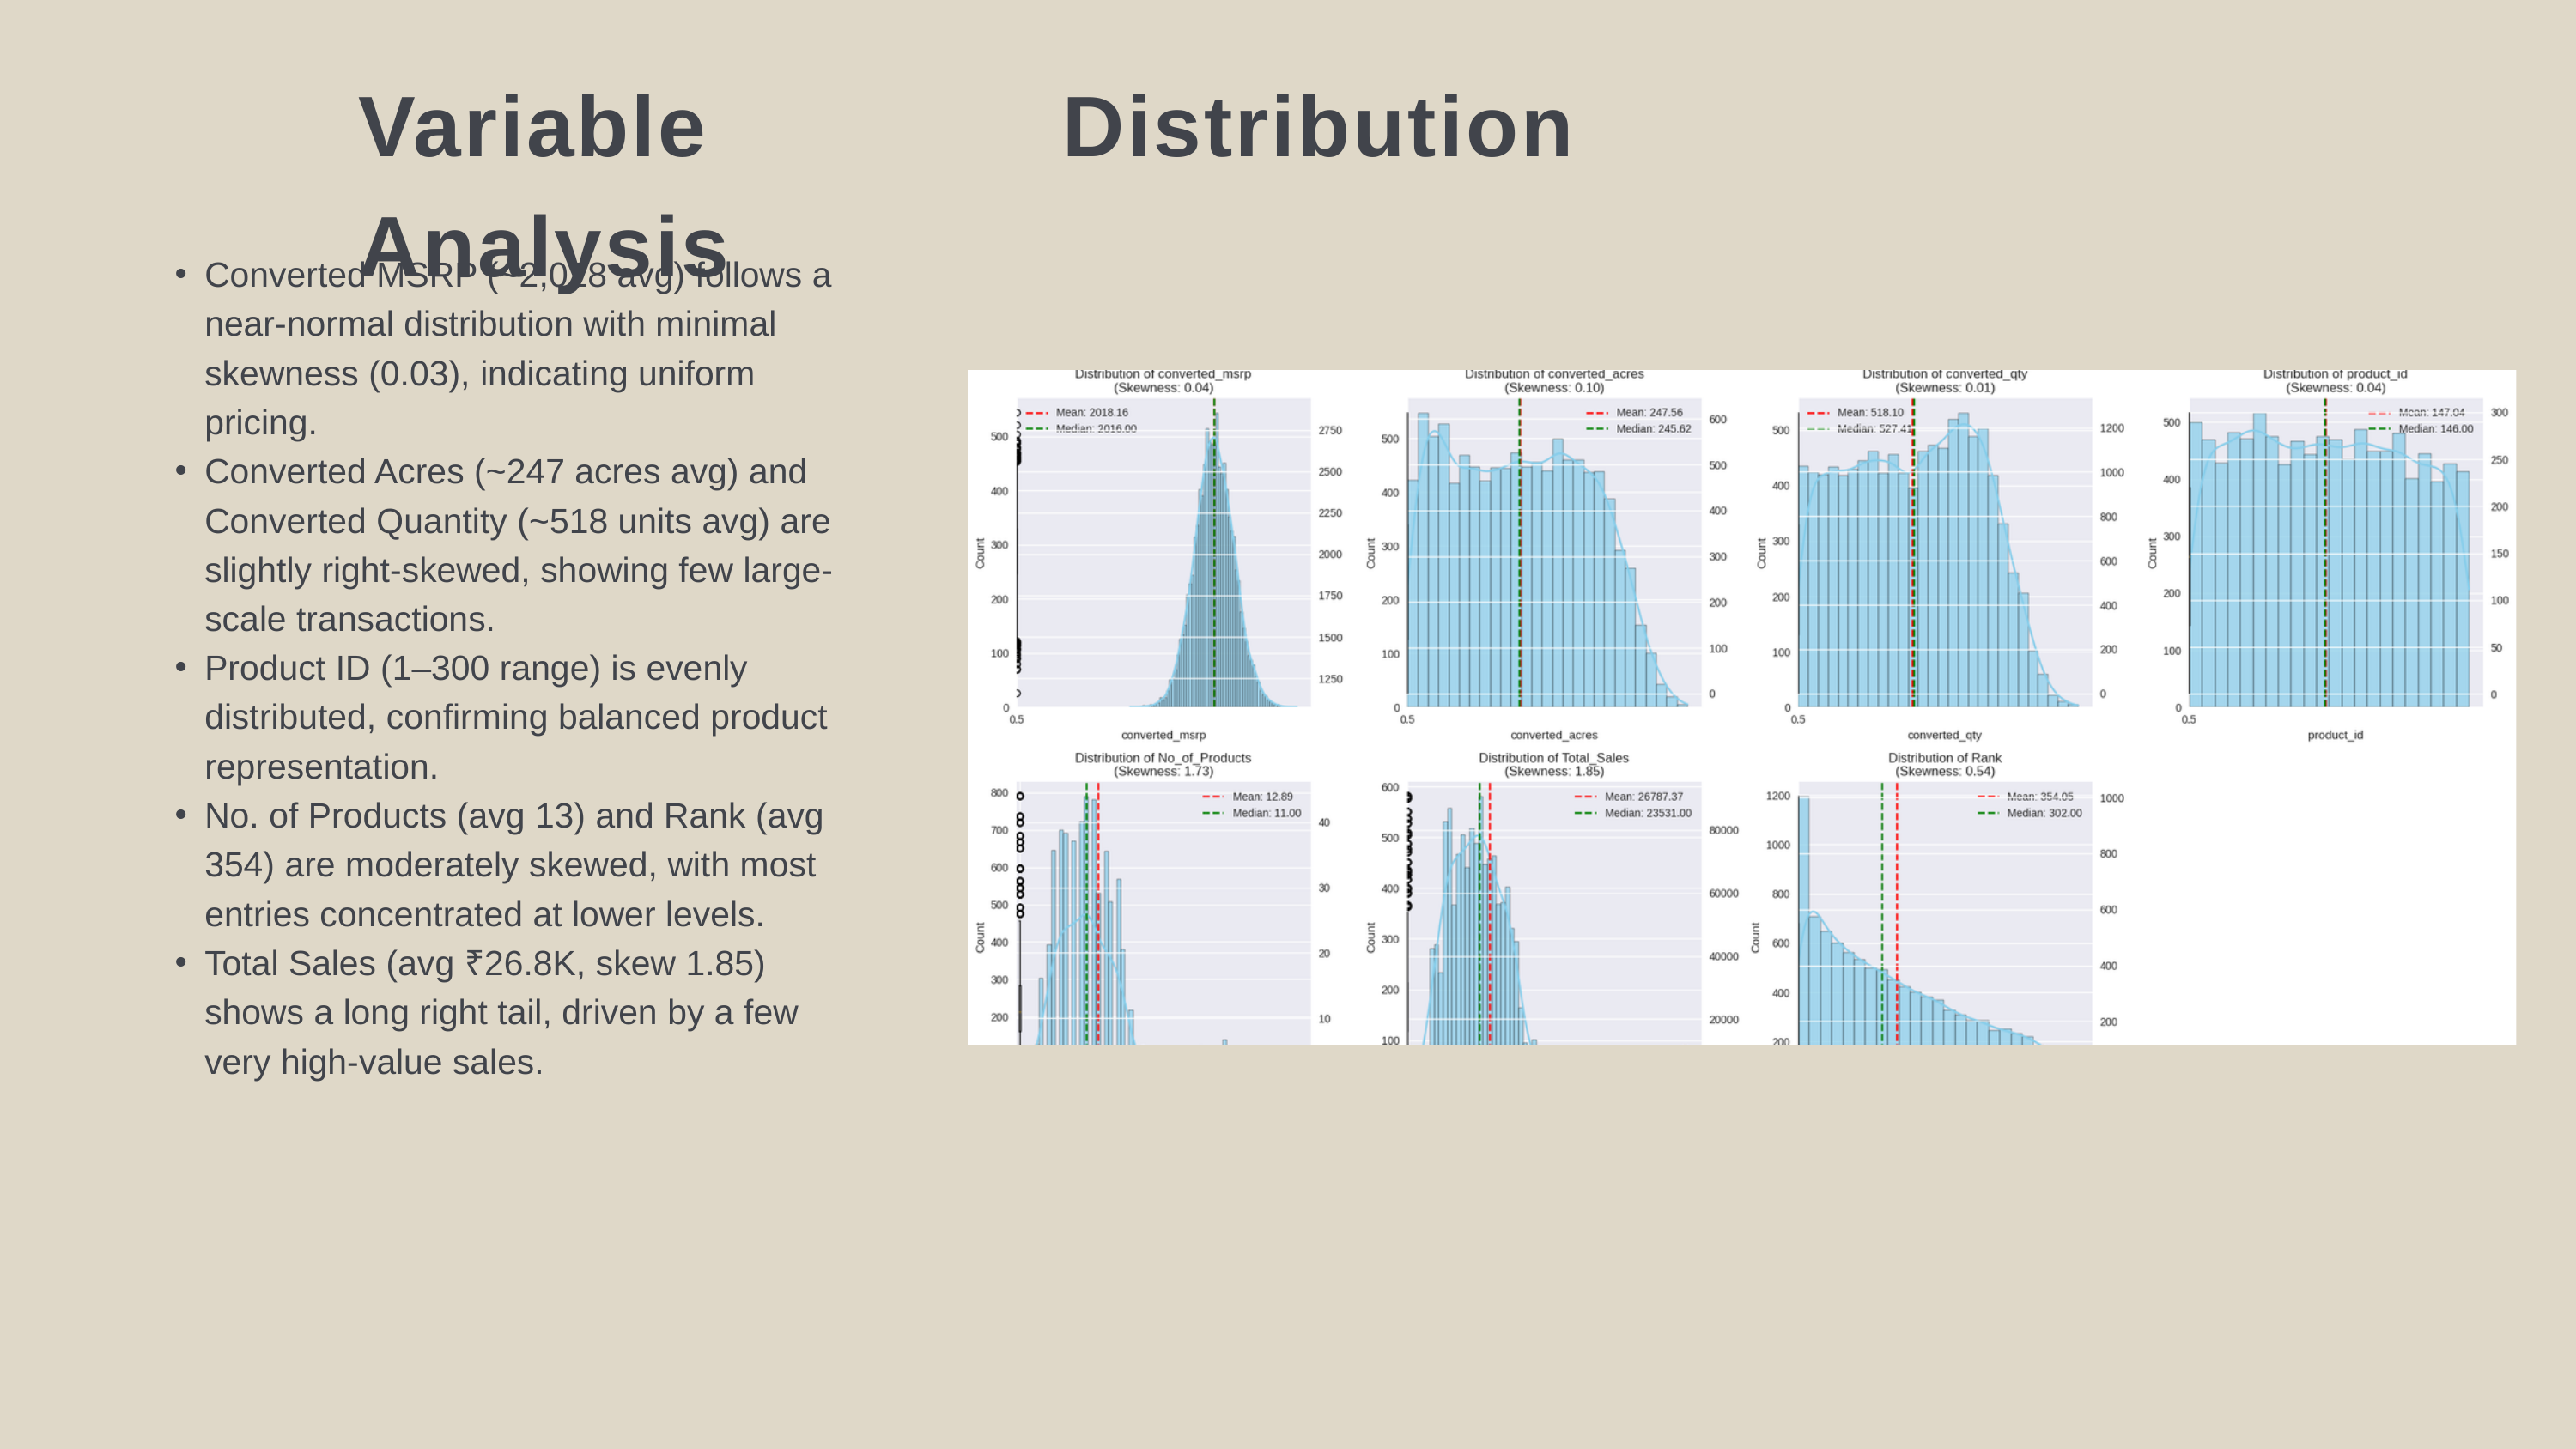

Variable Distribution Analysis

Converted MSRP (~2,018 avg) follows a near-normal distribution with minimal skewness (0.03), indicating uniform pricing.
Converted Acres (~247 acres avg) and Converted Quantity (~518 units avg) are slightly right-skewed, showing few large-scale transactions.
Product ID (1–300 range) is evenly distributed, confirming balanced product representation.
No. of Products (avg 13) and Rank (avg 354) are moderately skewed, with most entries concentrated at lower levels.
Total Sales (avg ₹26.8K, skew 1.85) shows a long right tail, driven by a few very high-value sales.